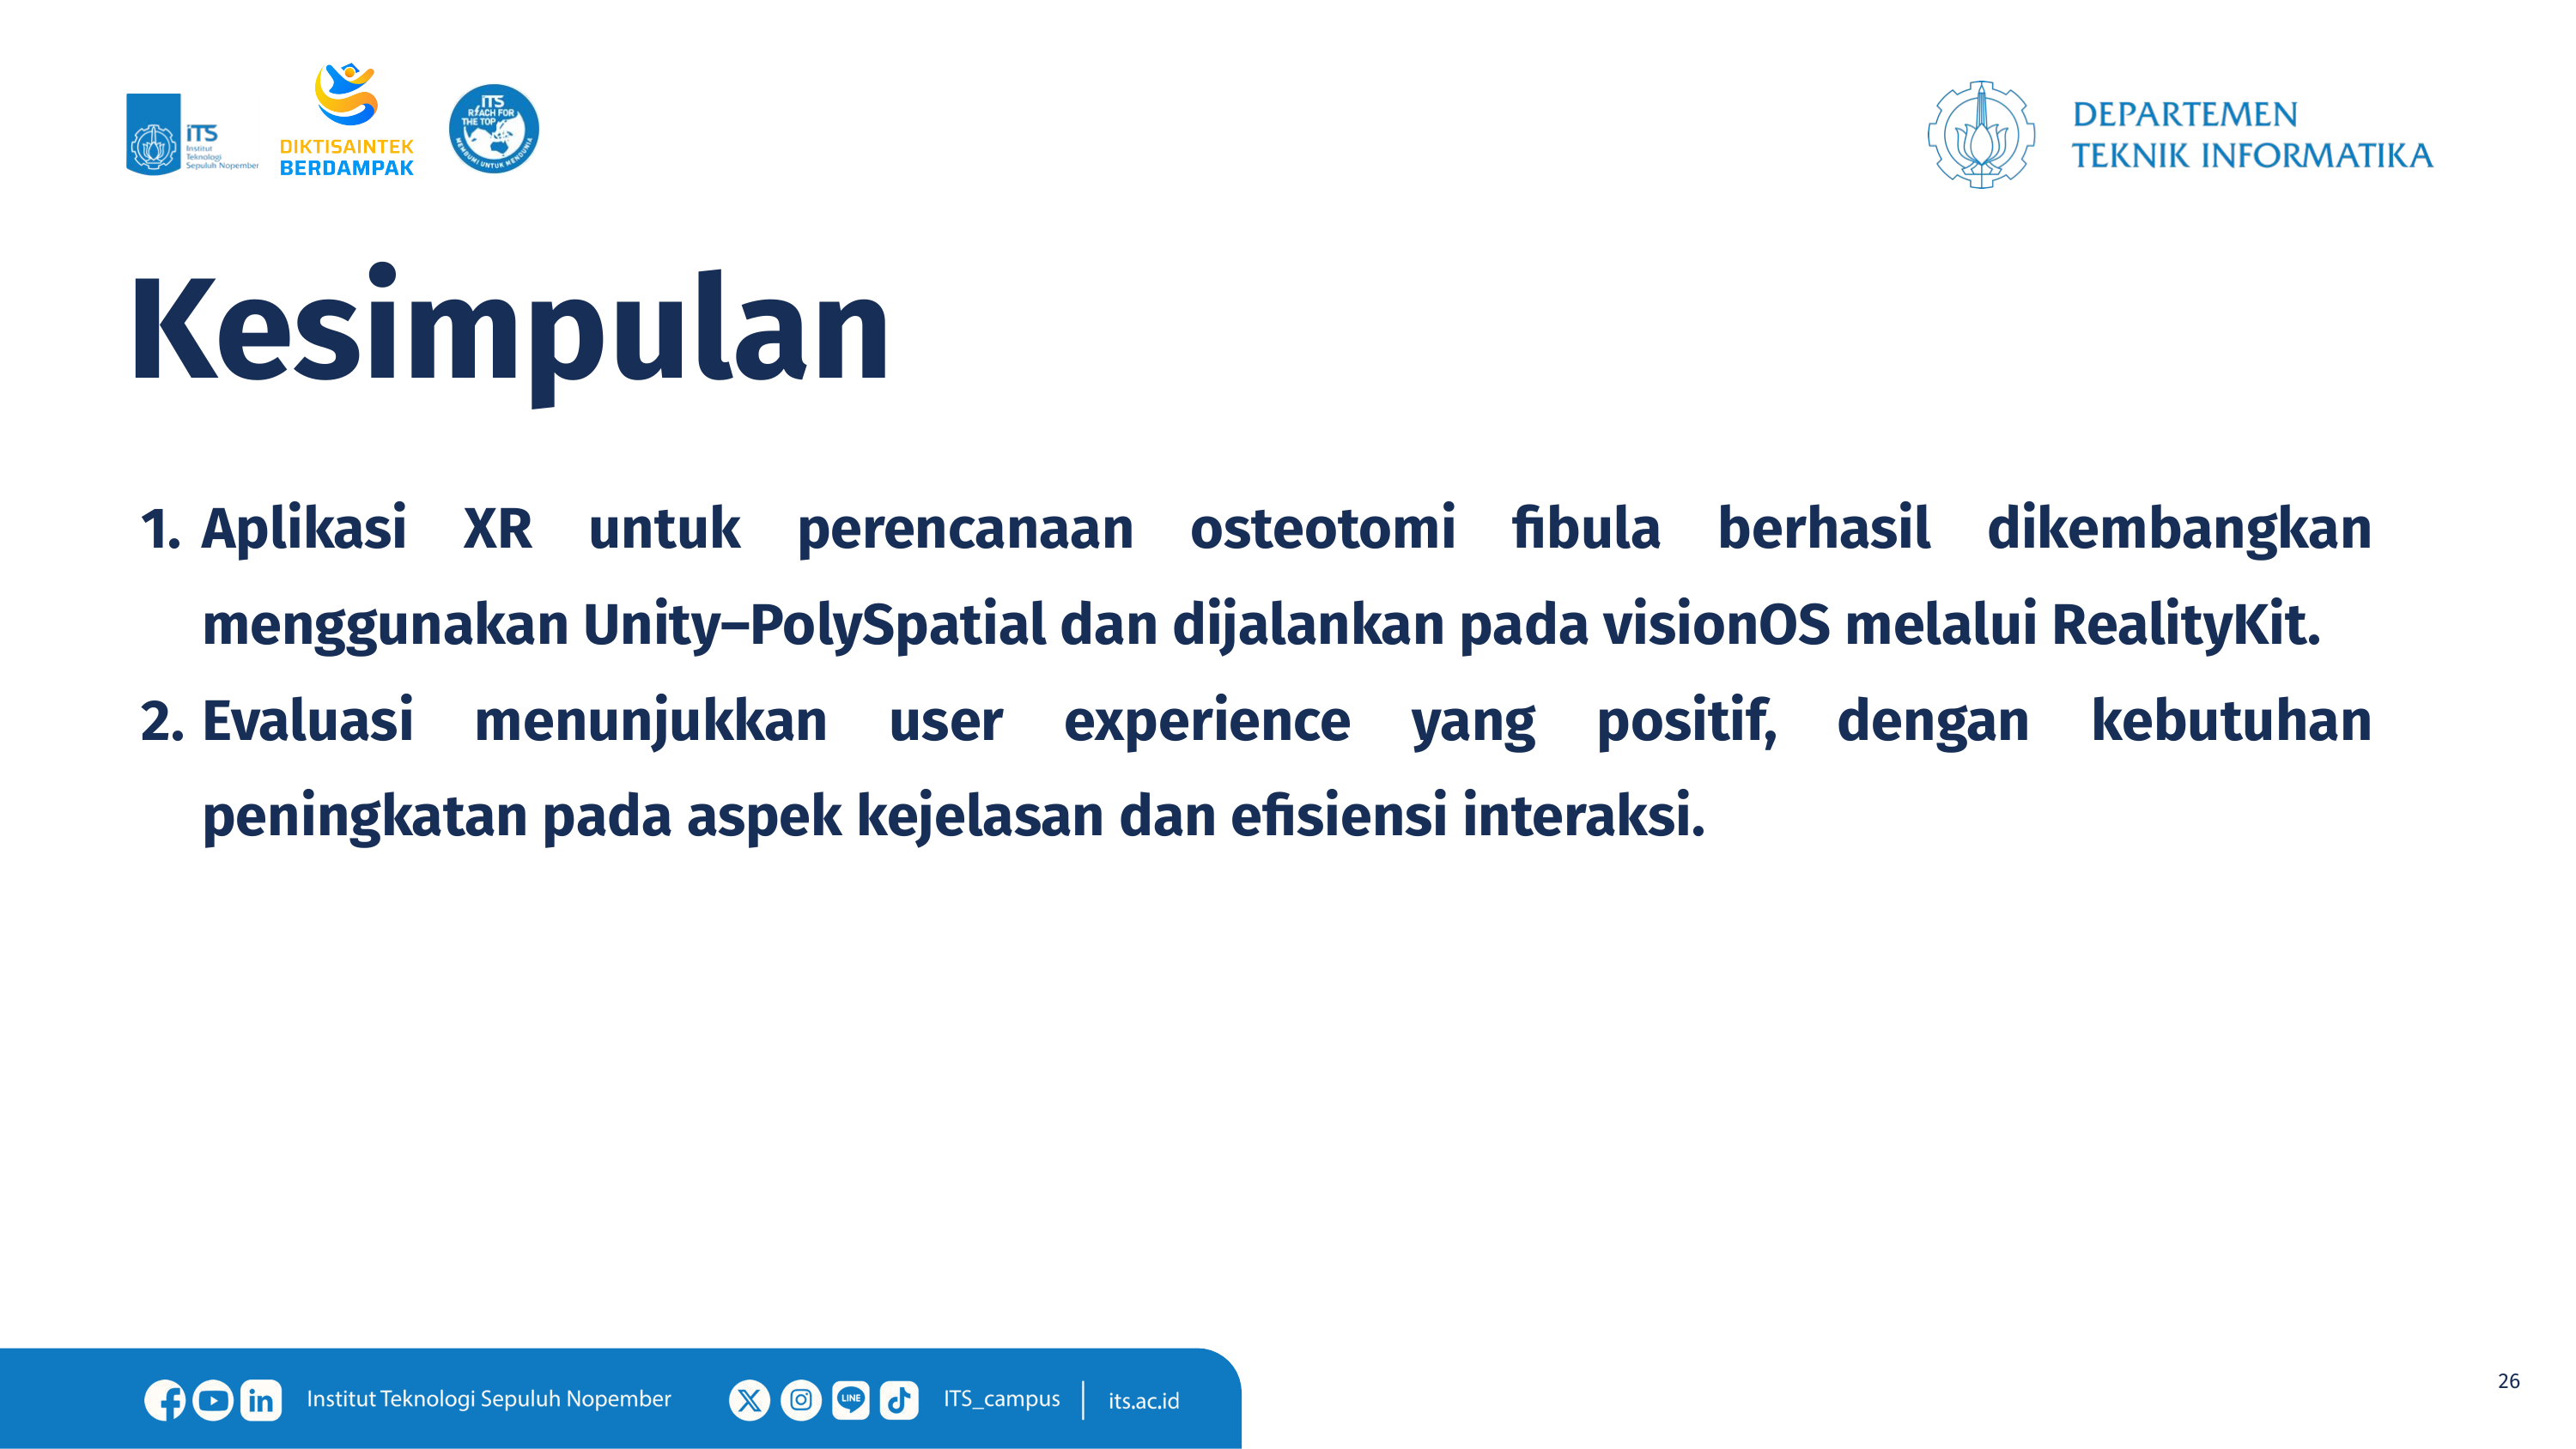

# Kesimpulan
Aplikasi XR untuk perencanaan osteotomi fibula berhasil dikembangkan menggunakan Unity–PolySpatial dan dijalankan pada visionOS melalui RealityKit.
Evaluasi menunjukkan user experience yang positif, dengan kebutuhan peningkatan pada aspek kejelasan dan efisiensi interaksi.
26